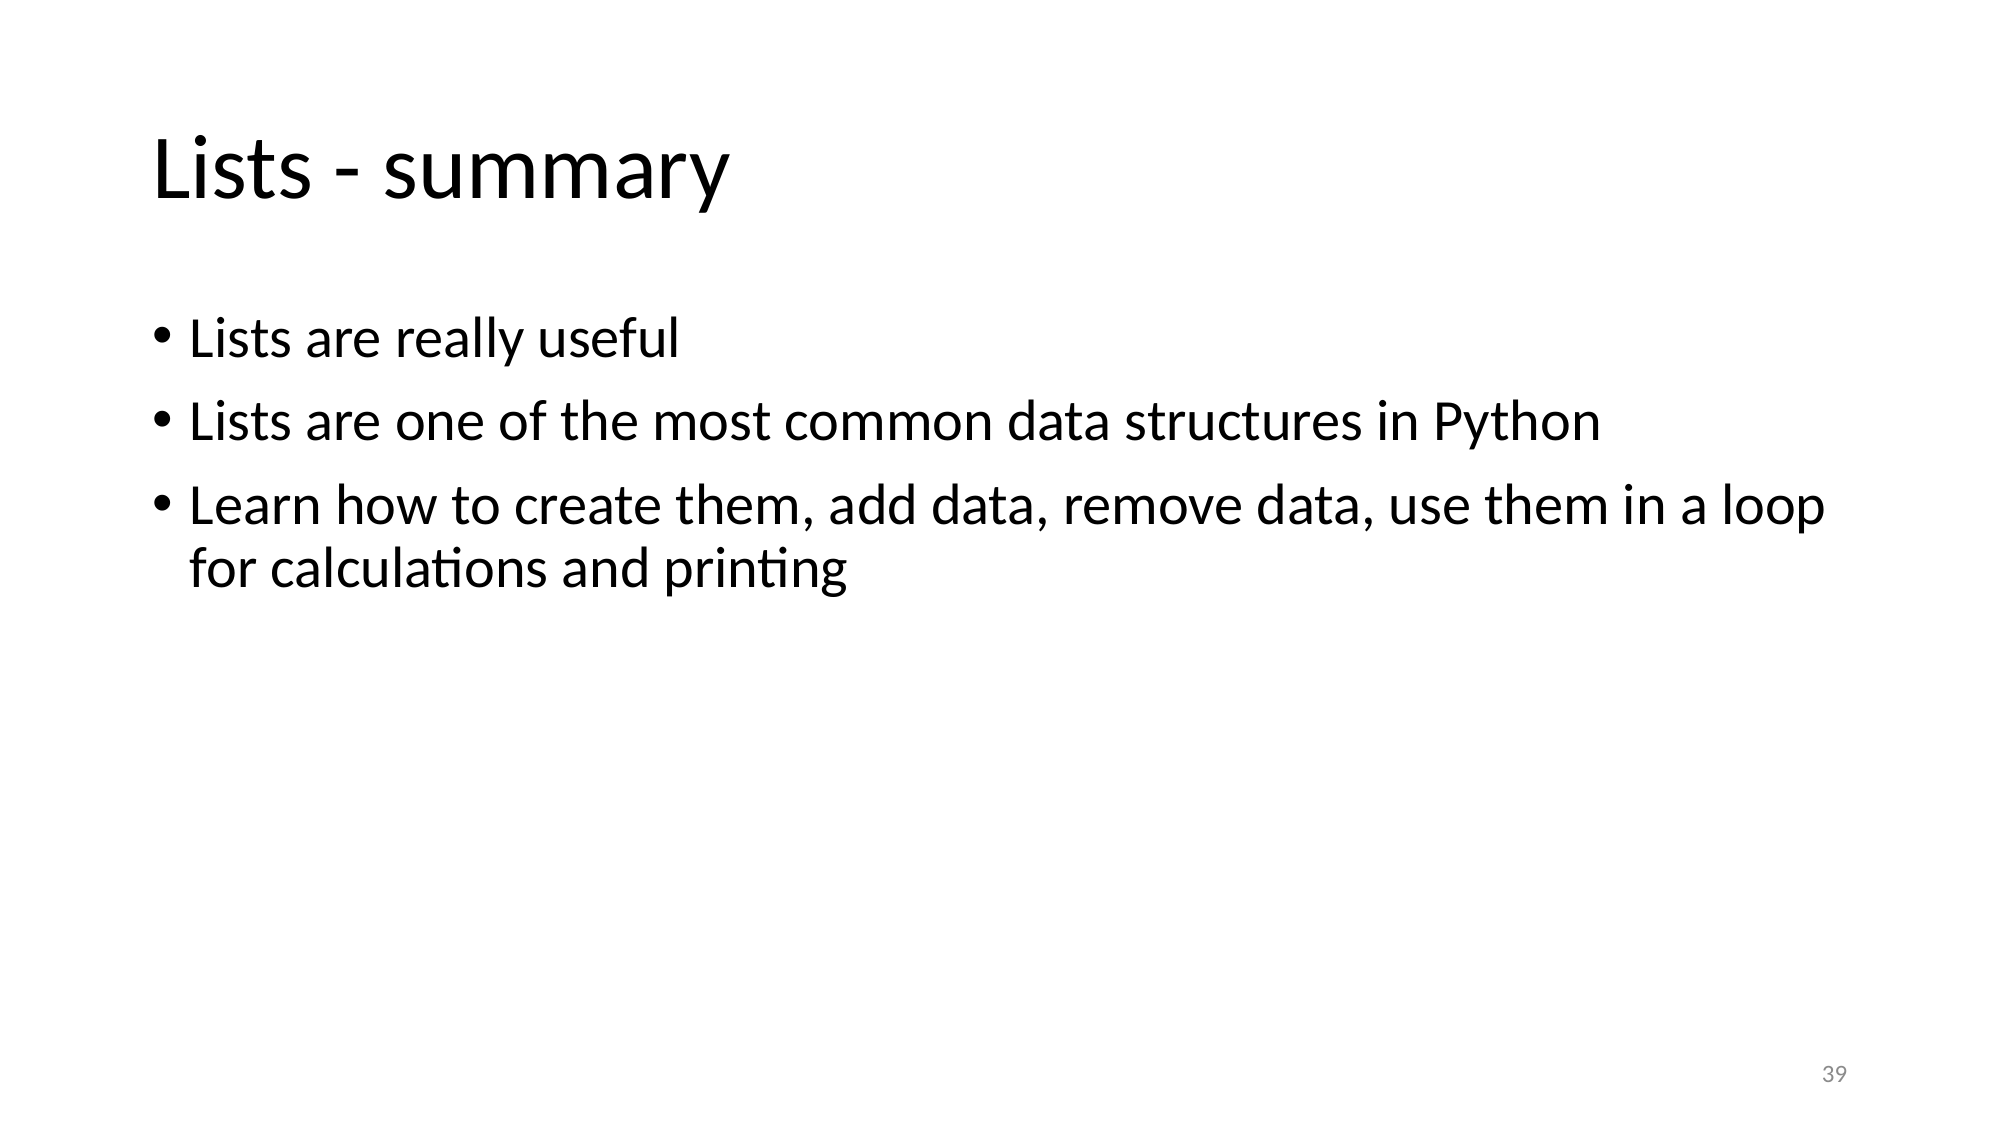

# Lists - summary
Lists are really useful
Lists are one of the most common data structures in Python
Learn how to create them, add data, remove data, use them in a loop for calculations and printing
39